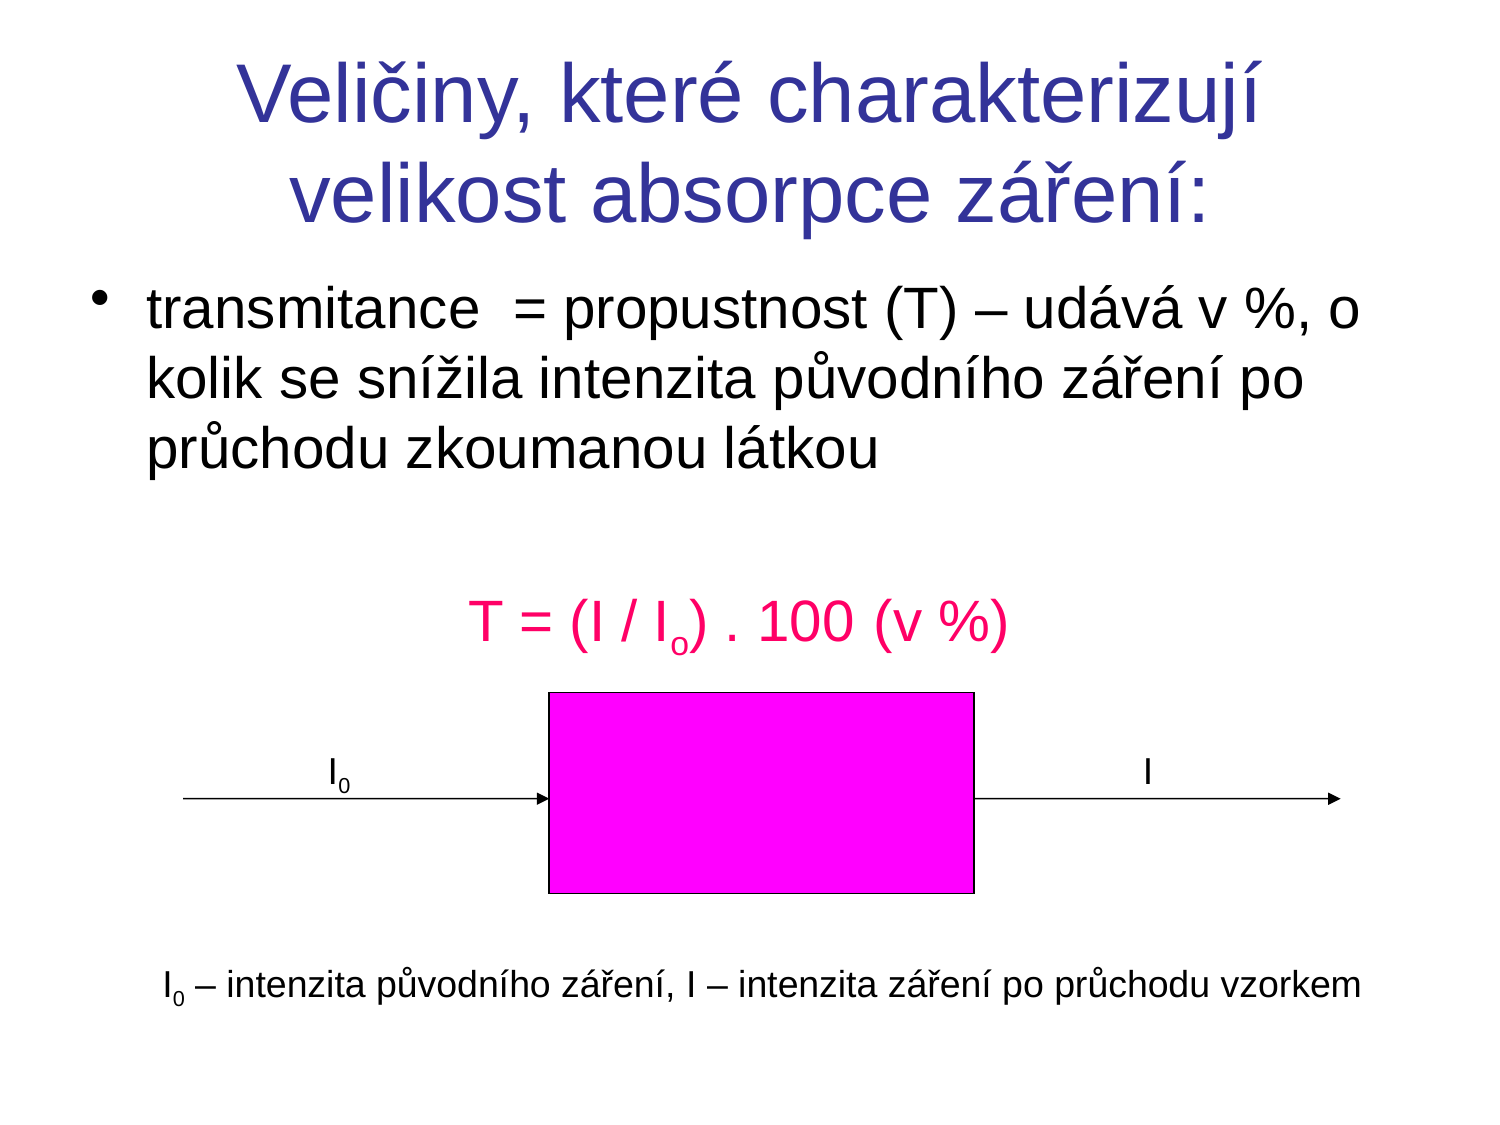

Veličiny, které charakterizují velikost absorpce záření:
transmitance  = propustnost (T) – udává v %, o kolik se snížila intenzita původního záření po průchodu zkoumanou látkou

 T = (I / Io) . 100  (v %)

I0
I

I0 – intenzita původního záření, I – intenzita záření po průchodu vzorkem